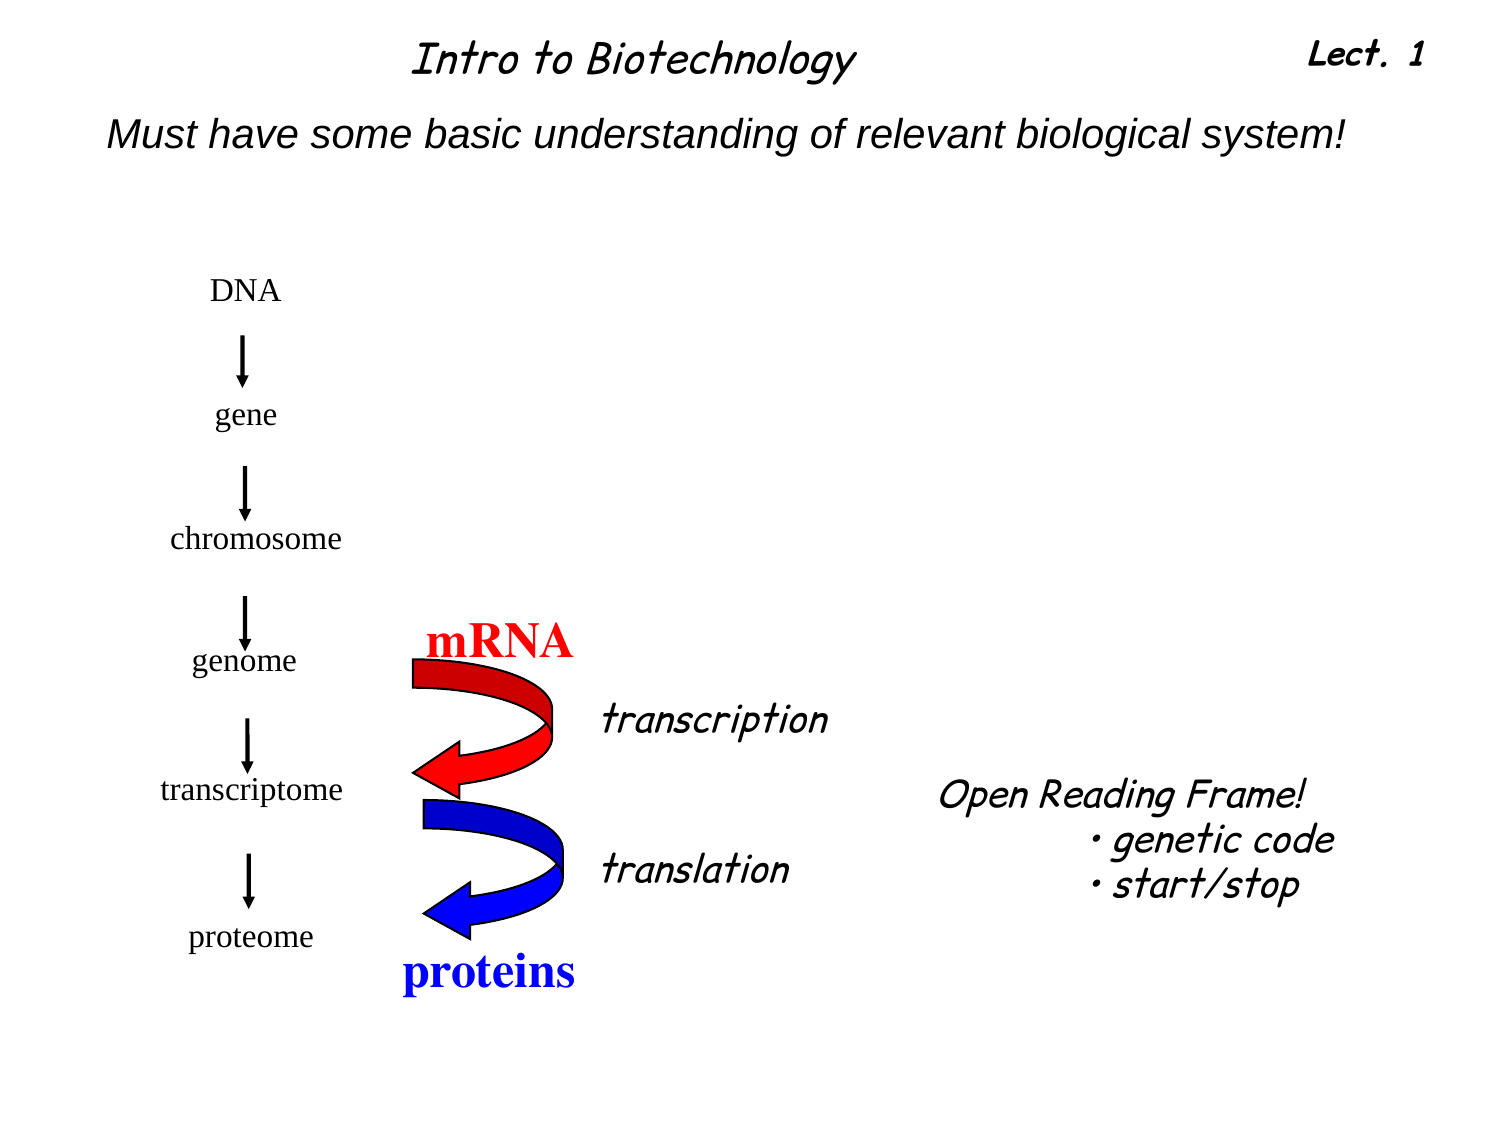

Intro to Biotechnology
Lect. 1
Must have some basic understanding of relevant biological system!
DNA

gene

chromosome

genome
mRNA

transcriptome
transcription
Open Reading Frame!
	• genetic code
	• start/stop

proteins

proteome
translation